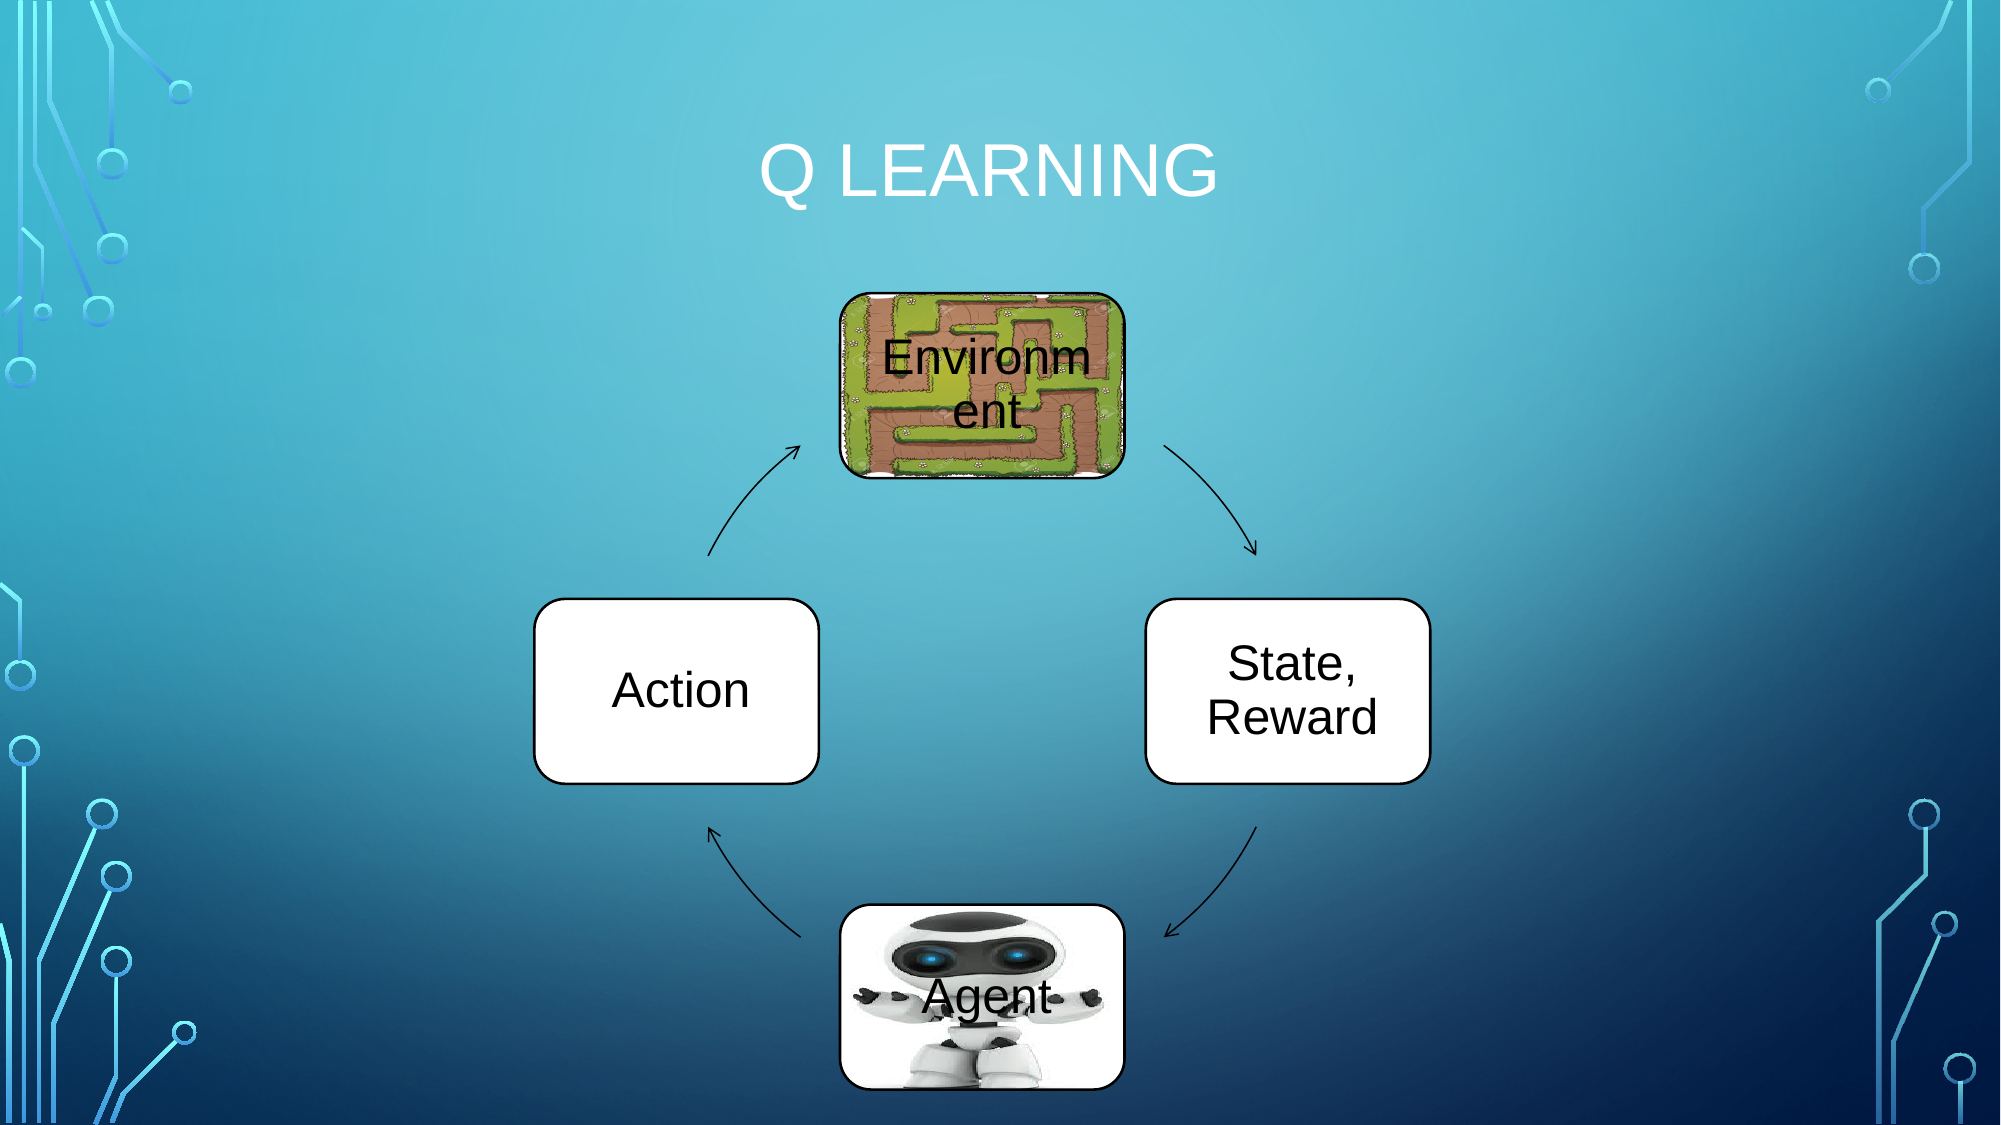

# Q learning
Environment
State, Reward
Agent
Action